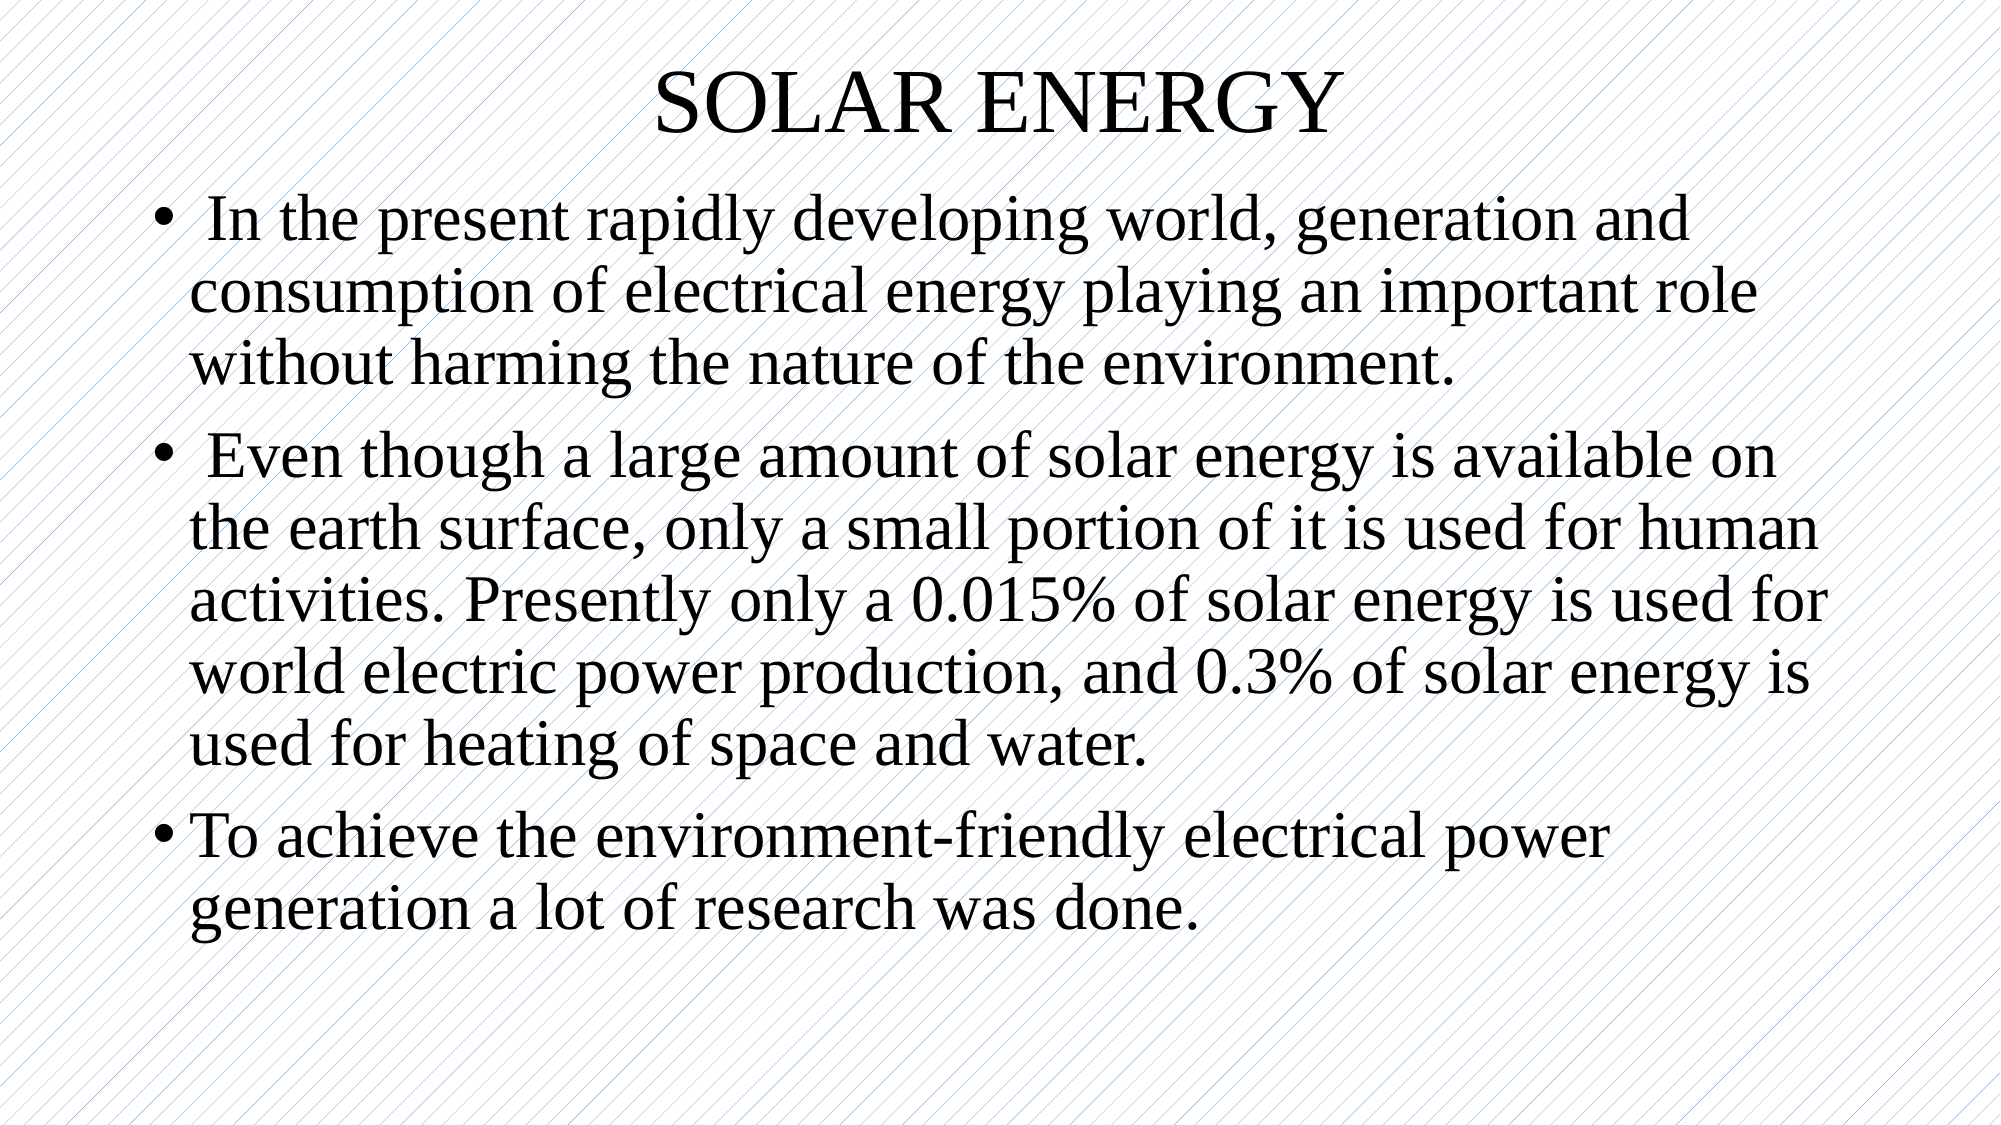

# SOLAR ENERGY
 In the present rapidly developing world, generation and consumption of electrical energy playing an important role without harming the nature of the environment.
 Even though a large amount of solar energy is available on the earth surface, only a small portion of it is used for human activities. Presently only a 0.015% of solar energy is used for world electric power production, and 0.3% of solar energy is used for heating of space and water.
To achieve the environment-friendly electrical power generation a lot of research was done.